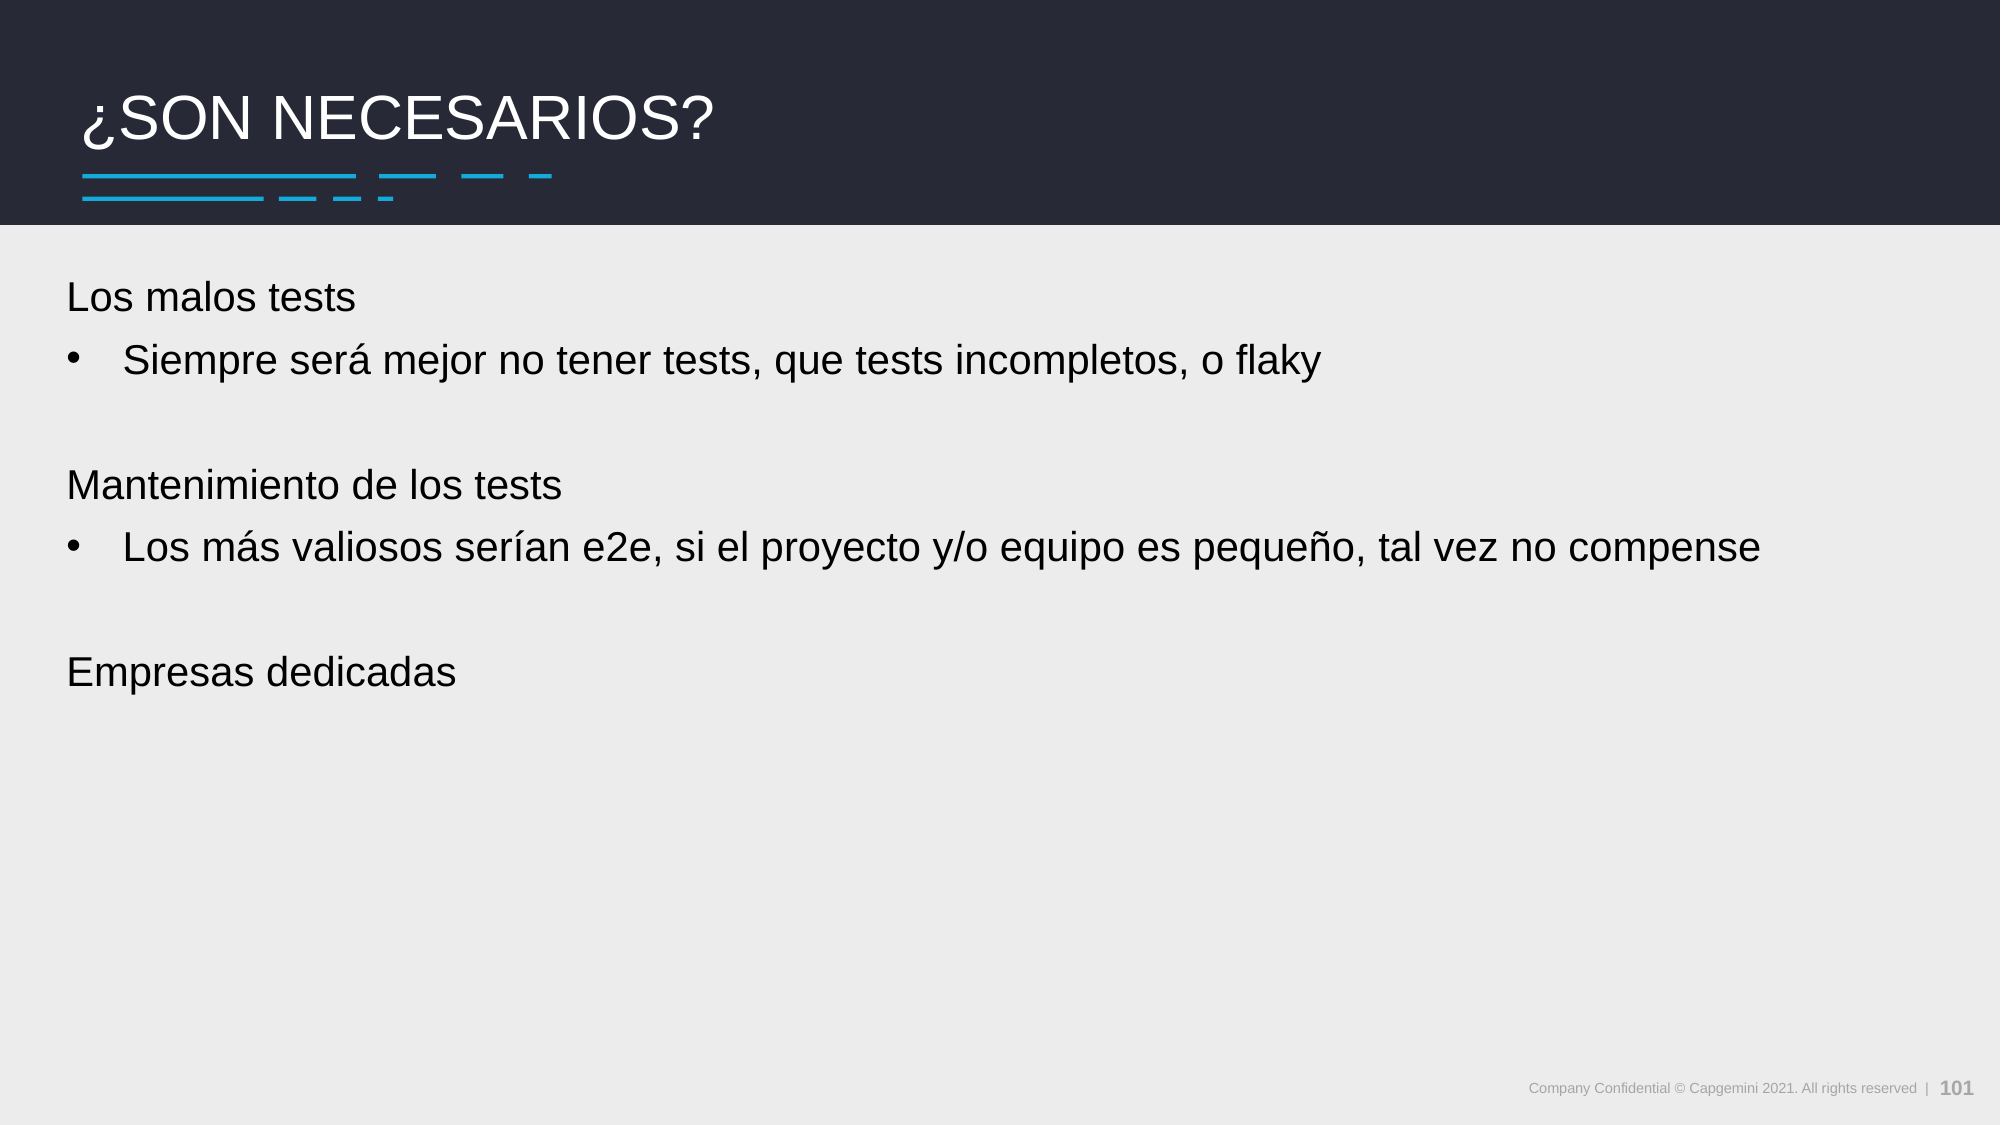

Utilidades del web scraping
Qué es web scraping
¿Son necesarios?

Los malos tests
Siempre será mejor no tener tests, que tests incompletos, o flaky

Mantenimiento de los tests
Los más valiosos serían e2e, si el proyecto y/o equipo es pequeño, tal vez no compense

Empresas dedicadas
101